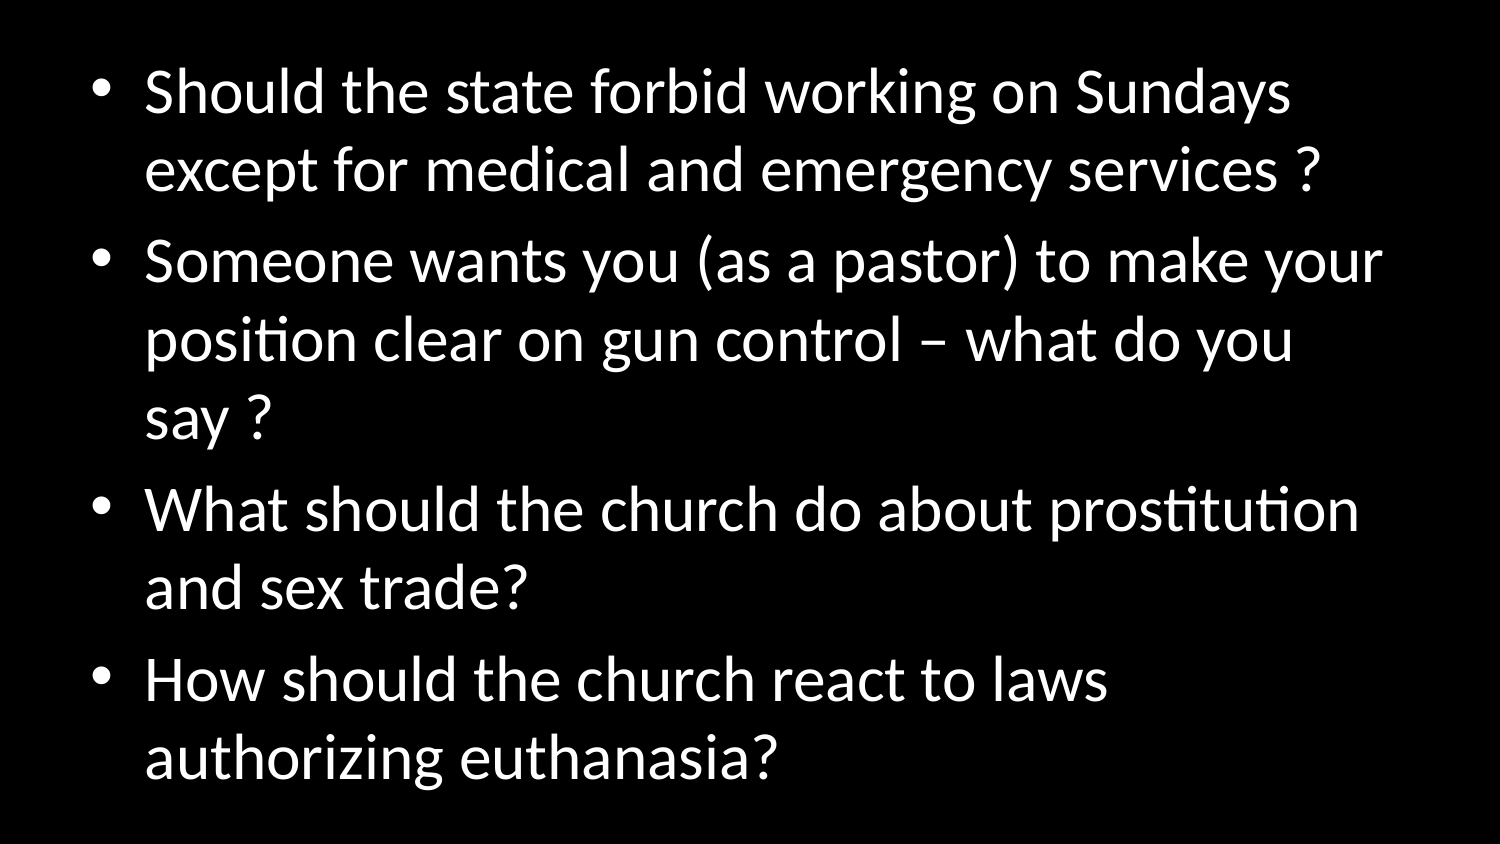

Should the state forbid working on Sundays except for medical and emergency services ?
Someone wants you (as a pastor) to make your position clear on gun control – what do you say ?
What should the church do about prostitution and sex trade?
How should the church react to laws authorizing euthanasia?